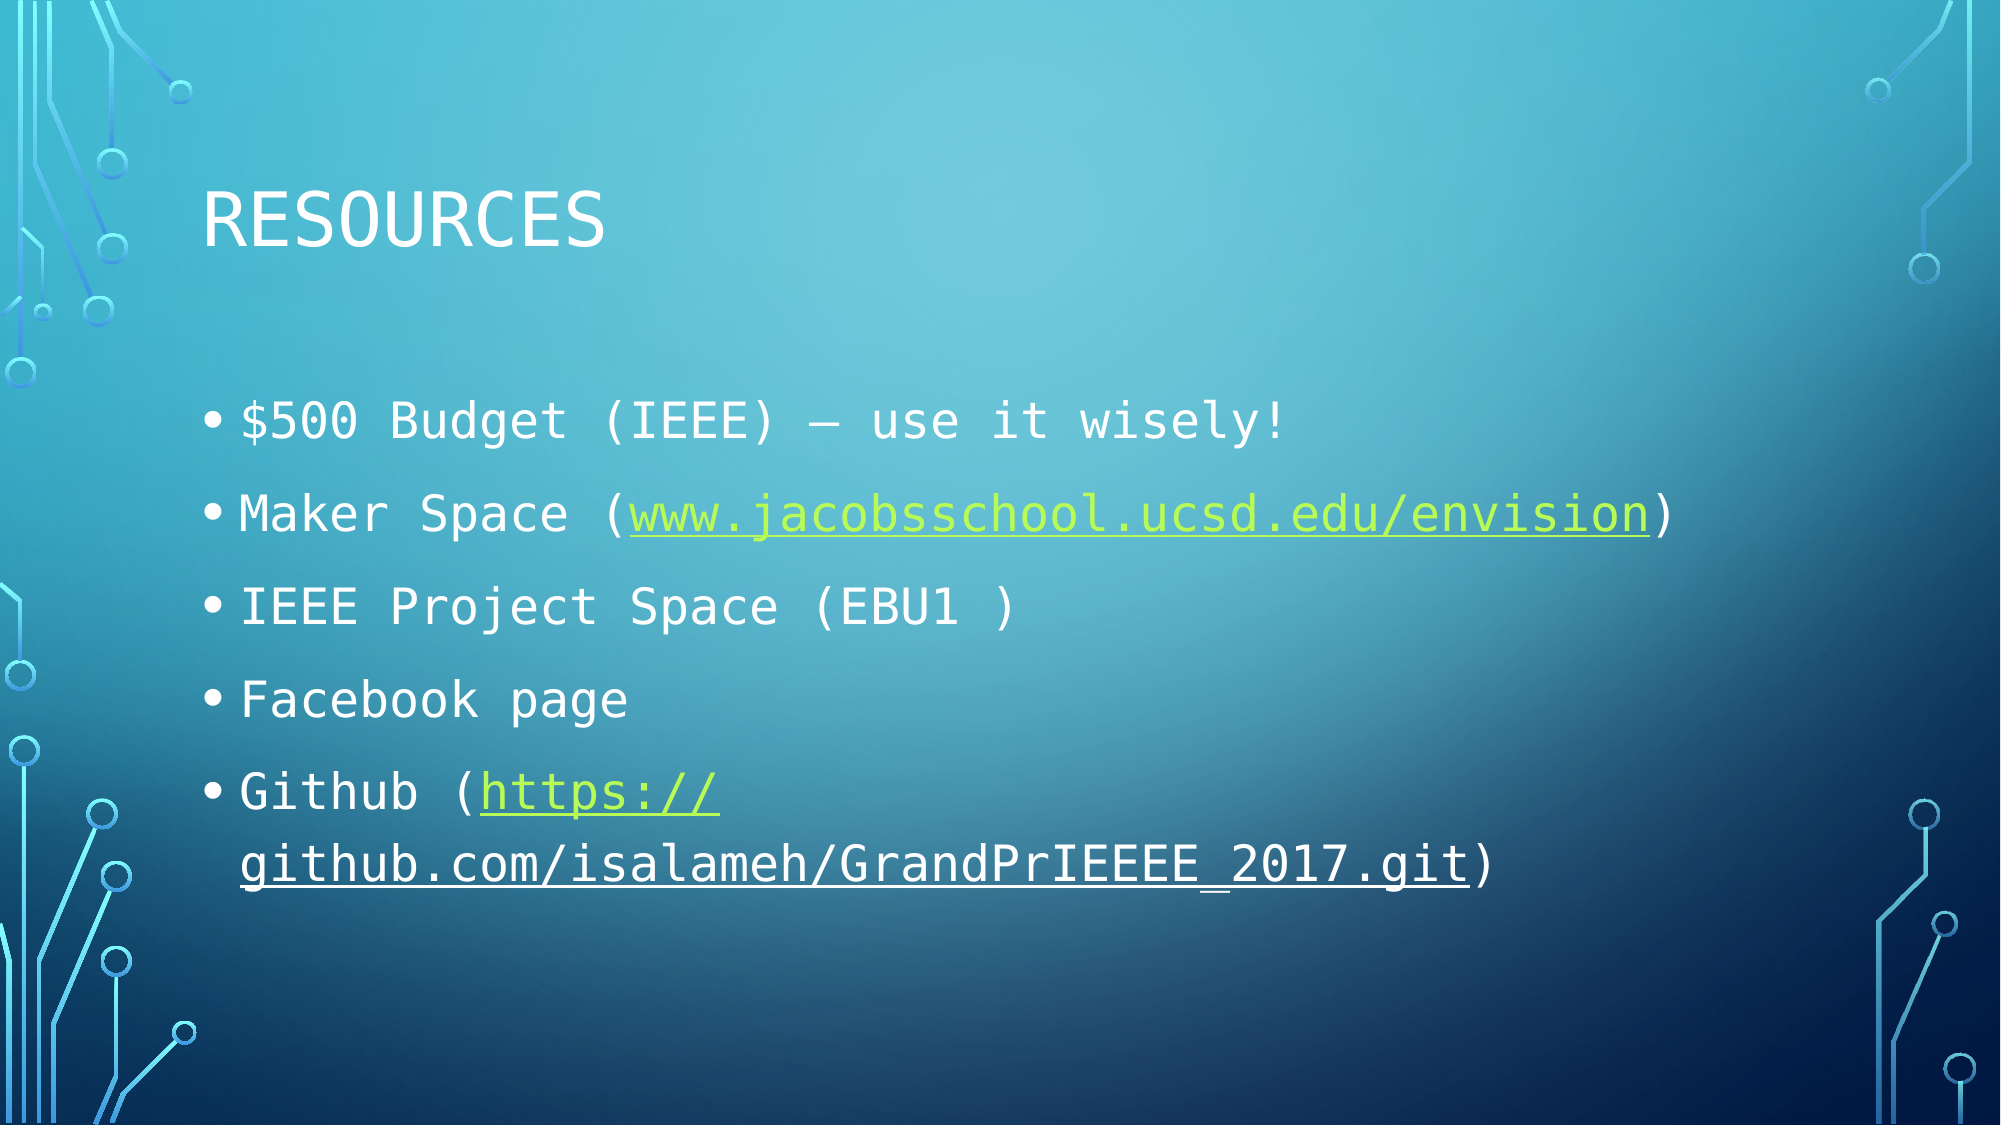

# Resources
$500 Budget (IEEE) – use it wisely!
Maker Space (www.jacobsschool.ucsd.edu/envision)
IEEE Project Space (EBU1 )
Facebook page
Github (https://github.com/isalameh/GrandPrIEEEE_2017.git)